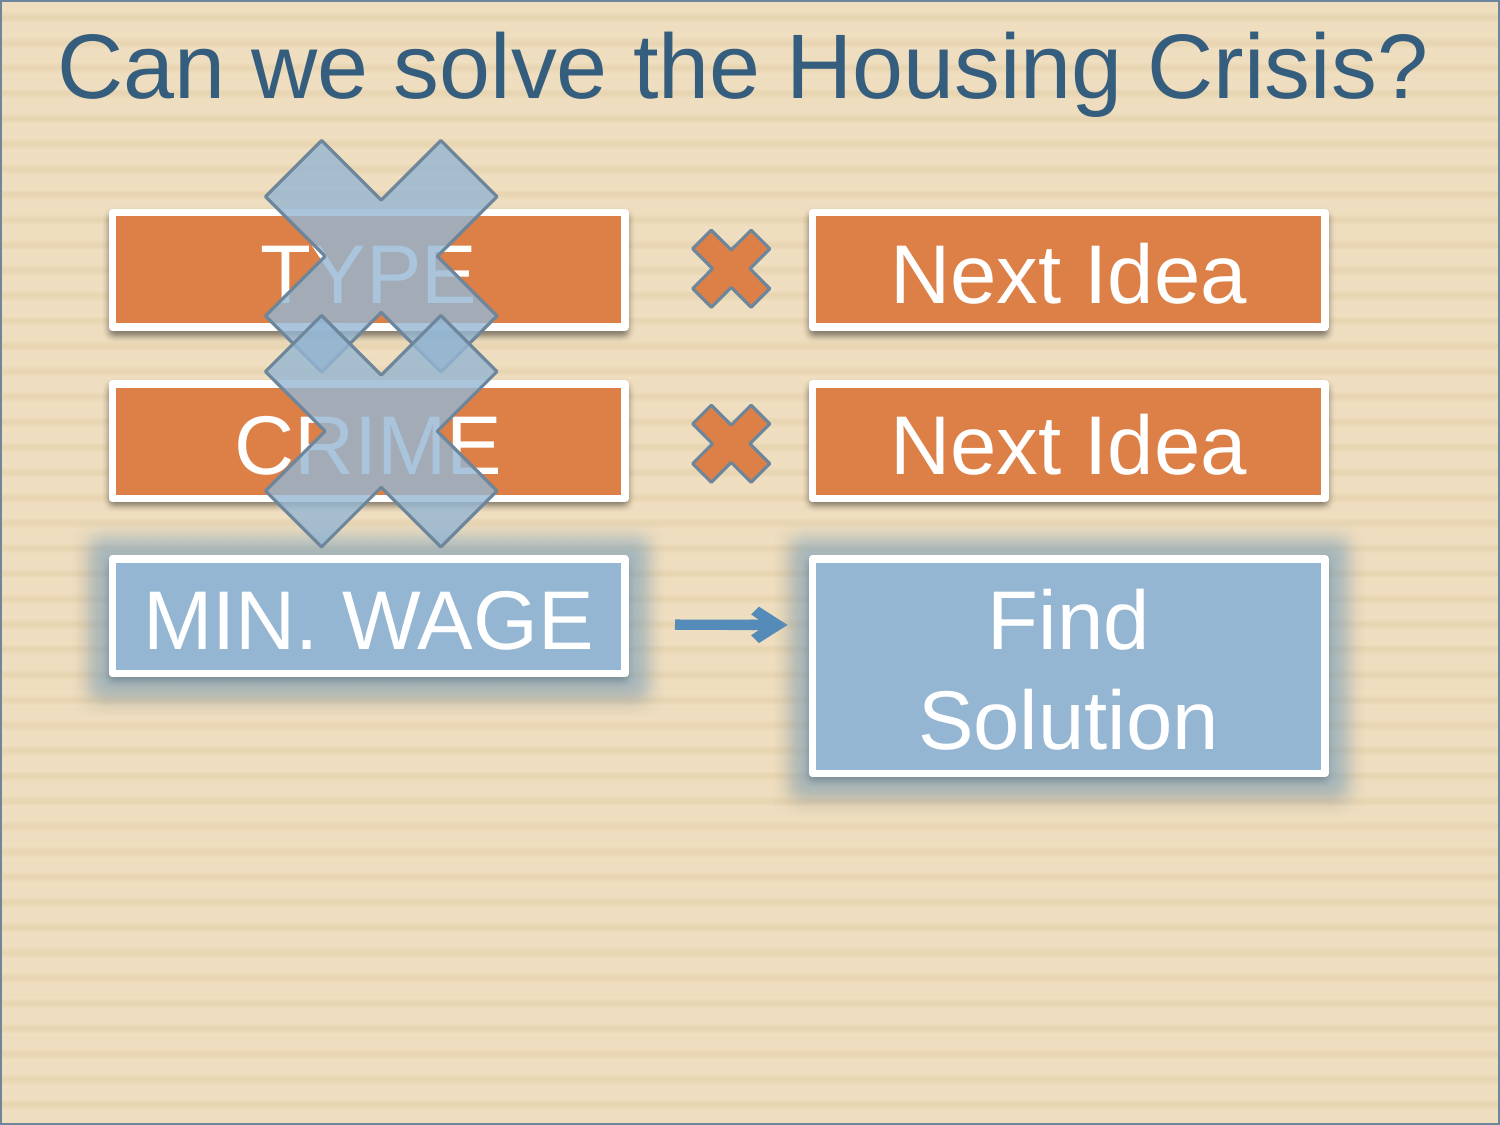

Can we solve the Housing Crisis?

TYPE

Next Idea

CRIME
Next Idea

MIN. WAGE
Find Solution